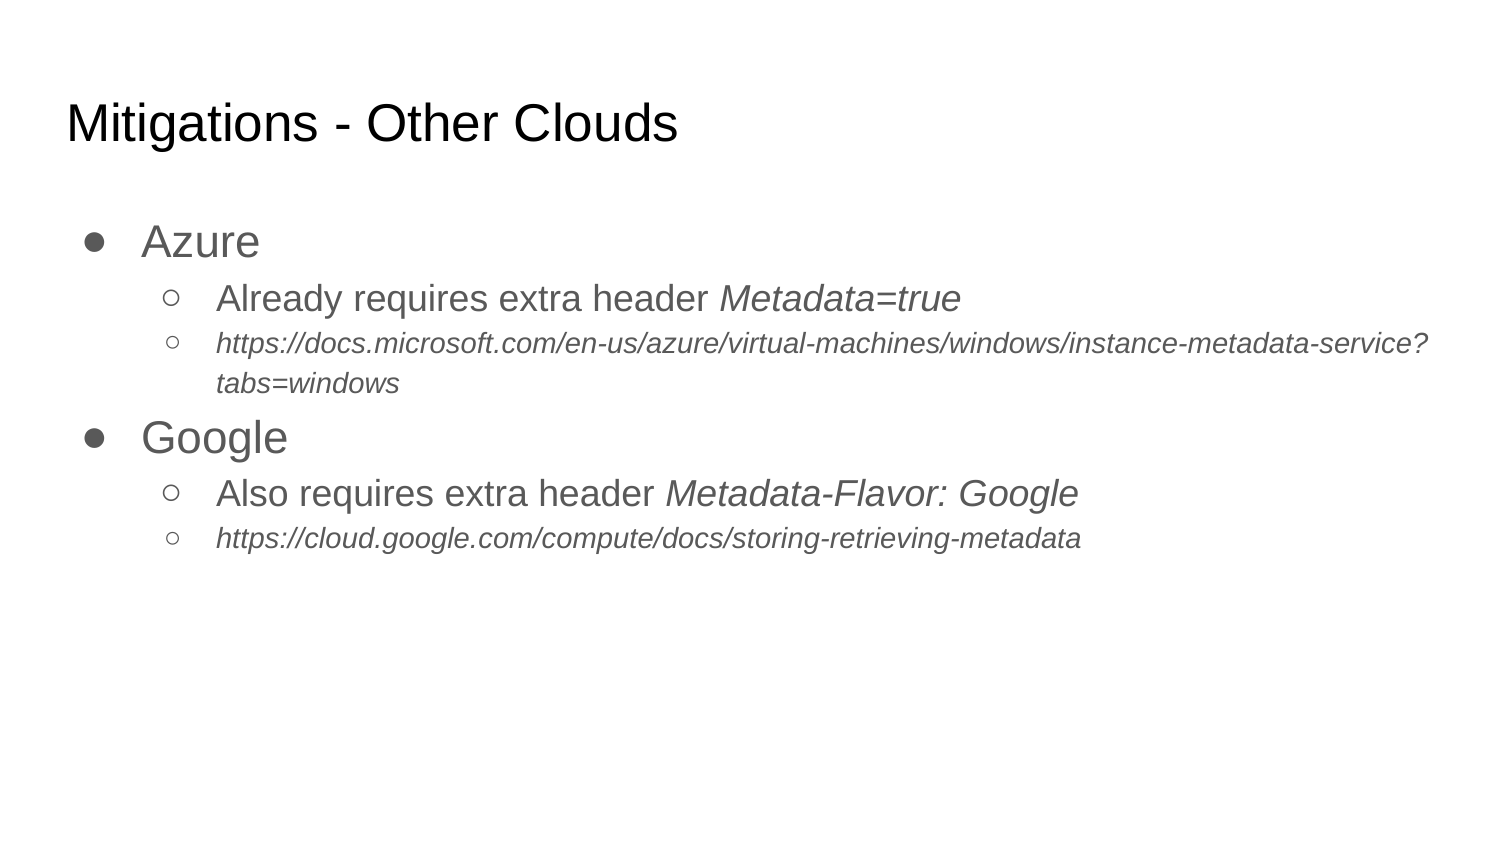

# Mitigations - Other Clouds
Azure
Already requires extra header Metadata=true
https://docs.microsoft.com/en-us/azure/virtual-machines/windows/instance-metadata-service?tabs=windows
Google
Also requires extra header Metadata-Flavor: Google
https://cloud.google.com/compute/docs/storing-retrieving-metadata